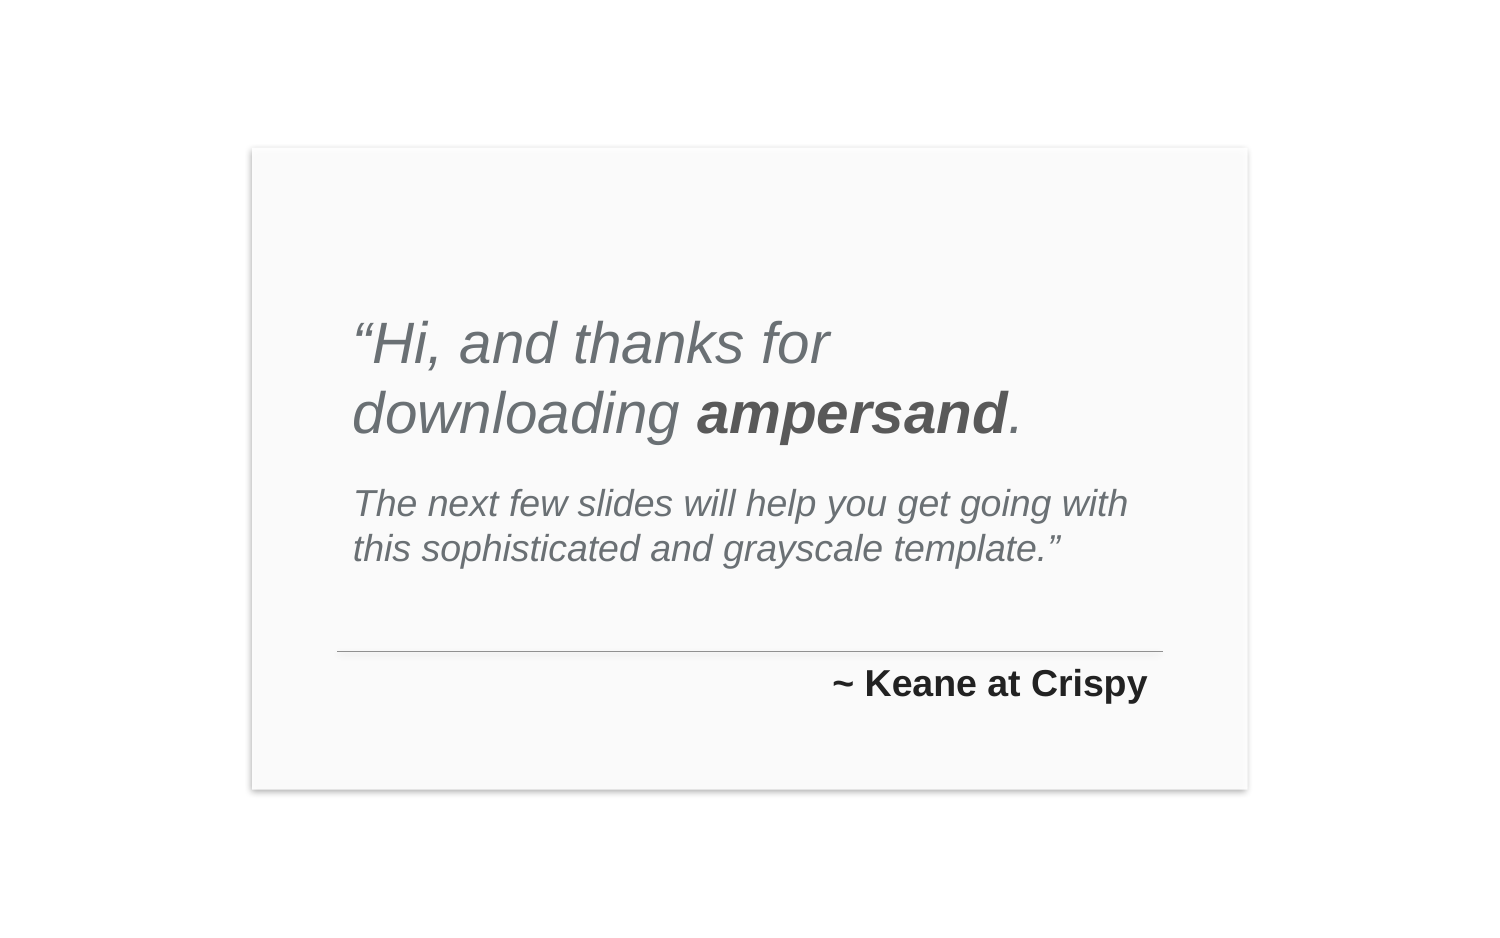

“Hi, and thanks for downloading ampersand.
The next few slides will help you get going with this sophisticated and grayscale template.”
~ Keane at Crispy